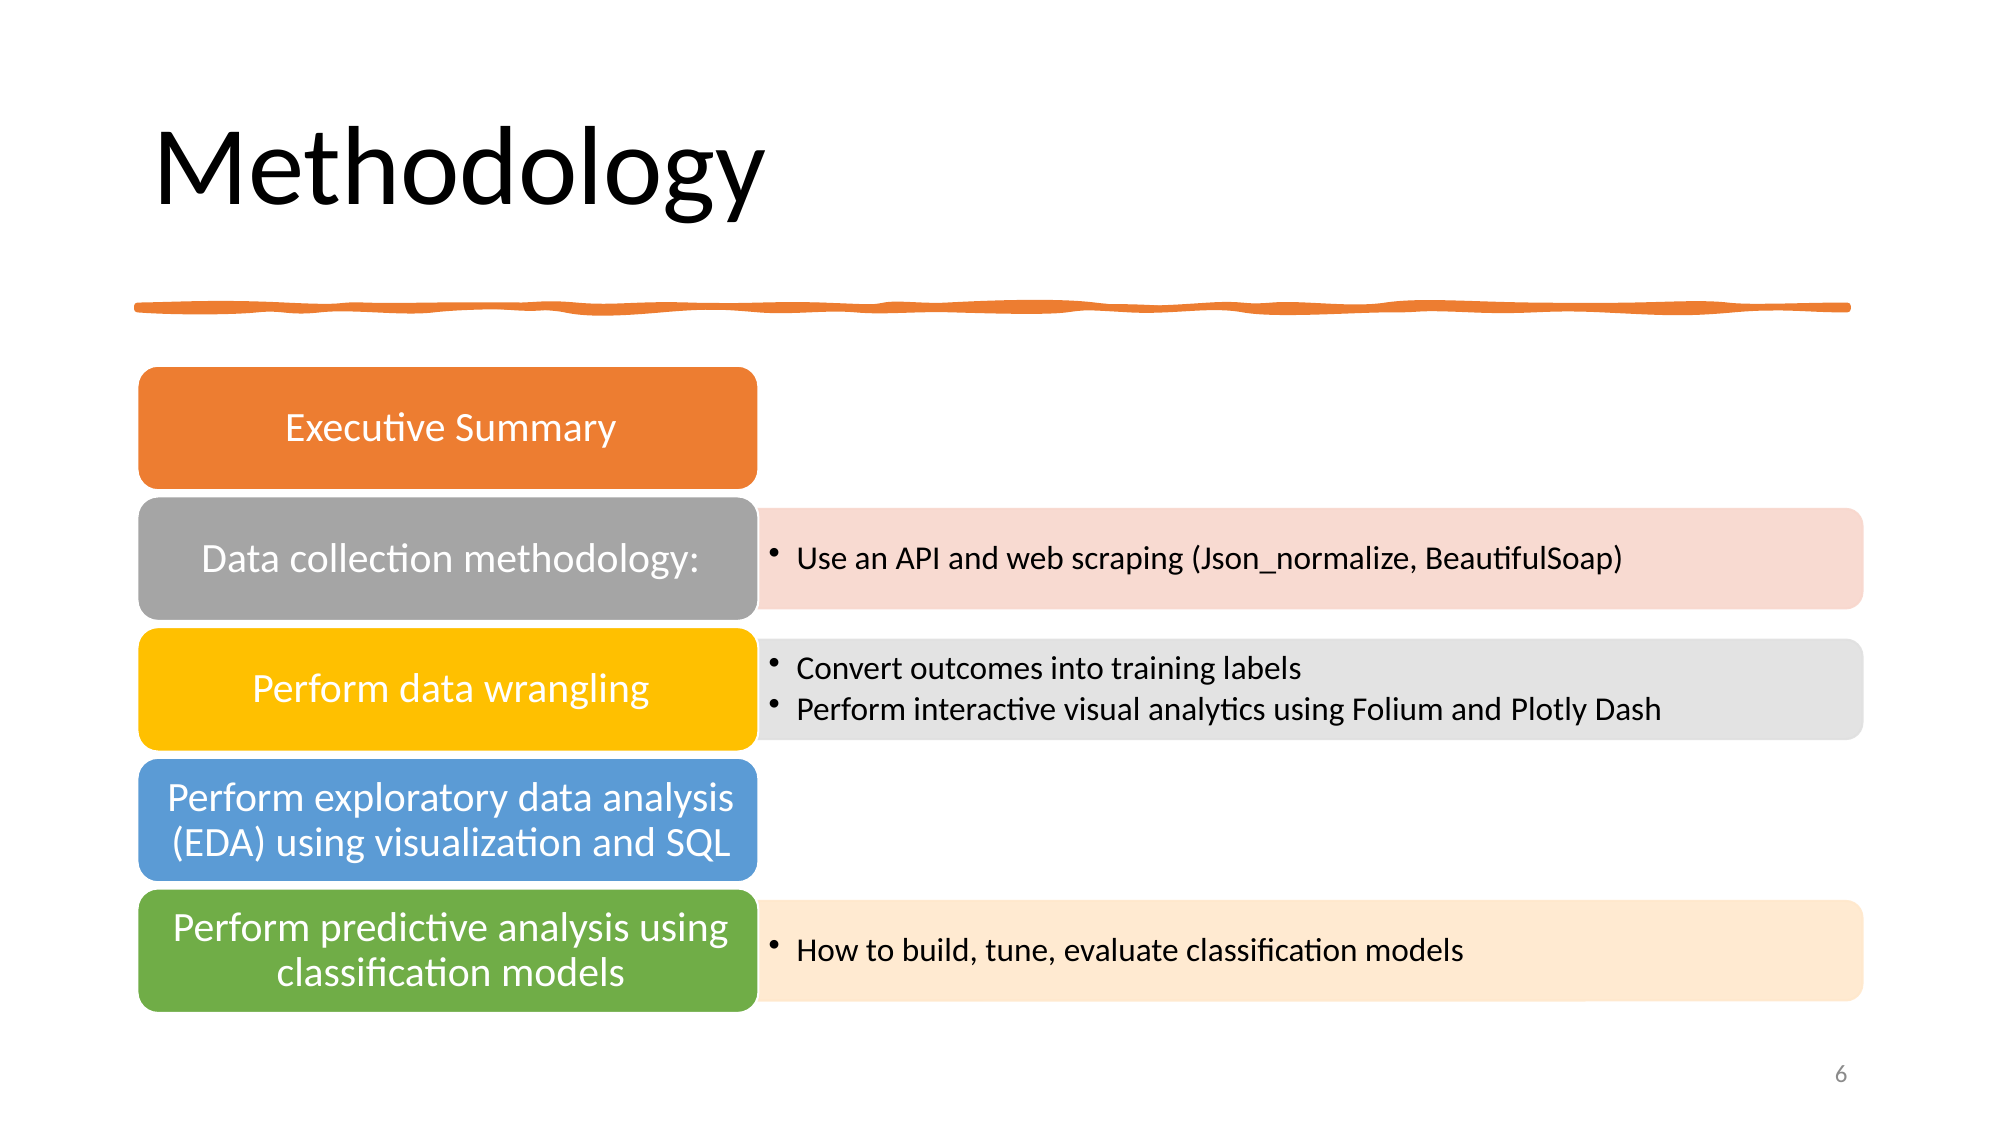

Methodology

Executive Summary
Use an API and web scraping (Json_normalize, BeautifulSoap)
Data collection methodology:
Convert outcomes into training labels
Perform interactive visual analytics using Folium and Plotly Dash
Perform data wrangling
Perform exploratory data analysis (EDA) using visualization and SQL
How to build, tune, evaluate classification models
Perform predictive analysis using classification models
6